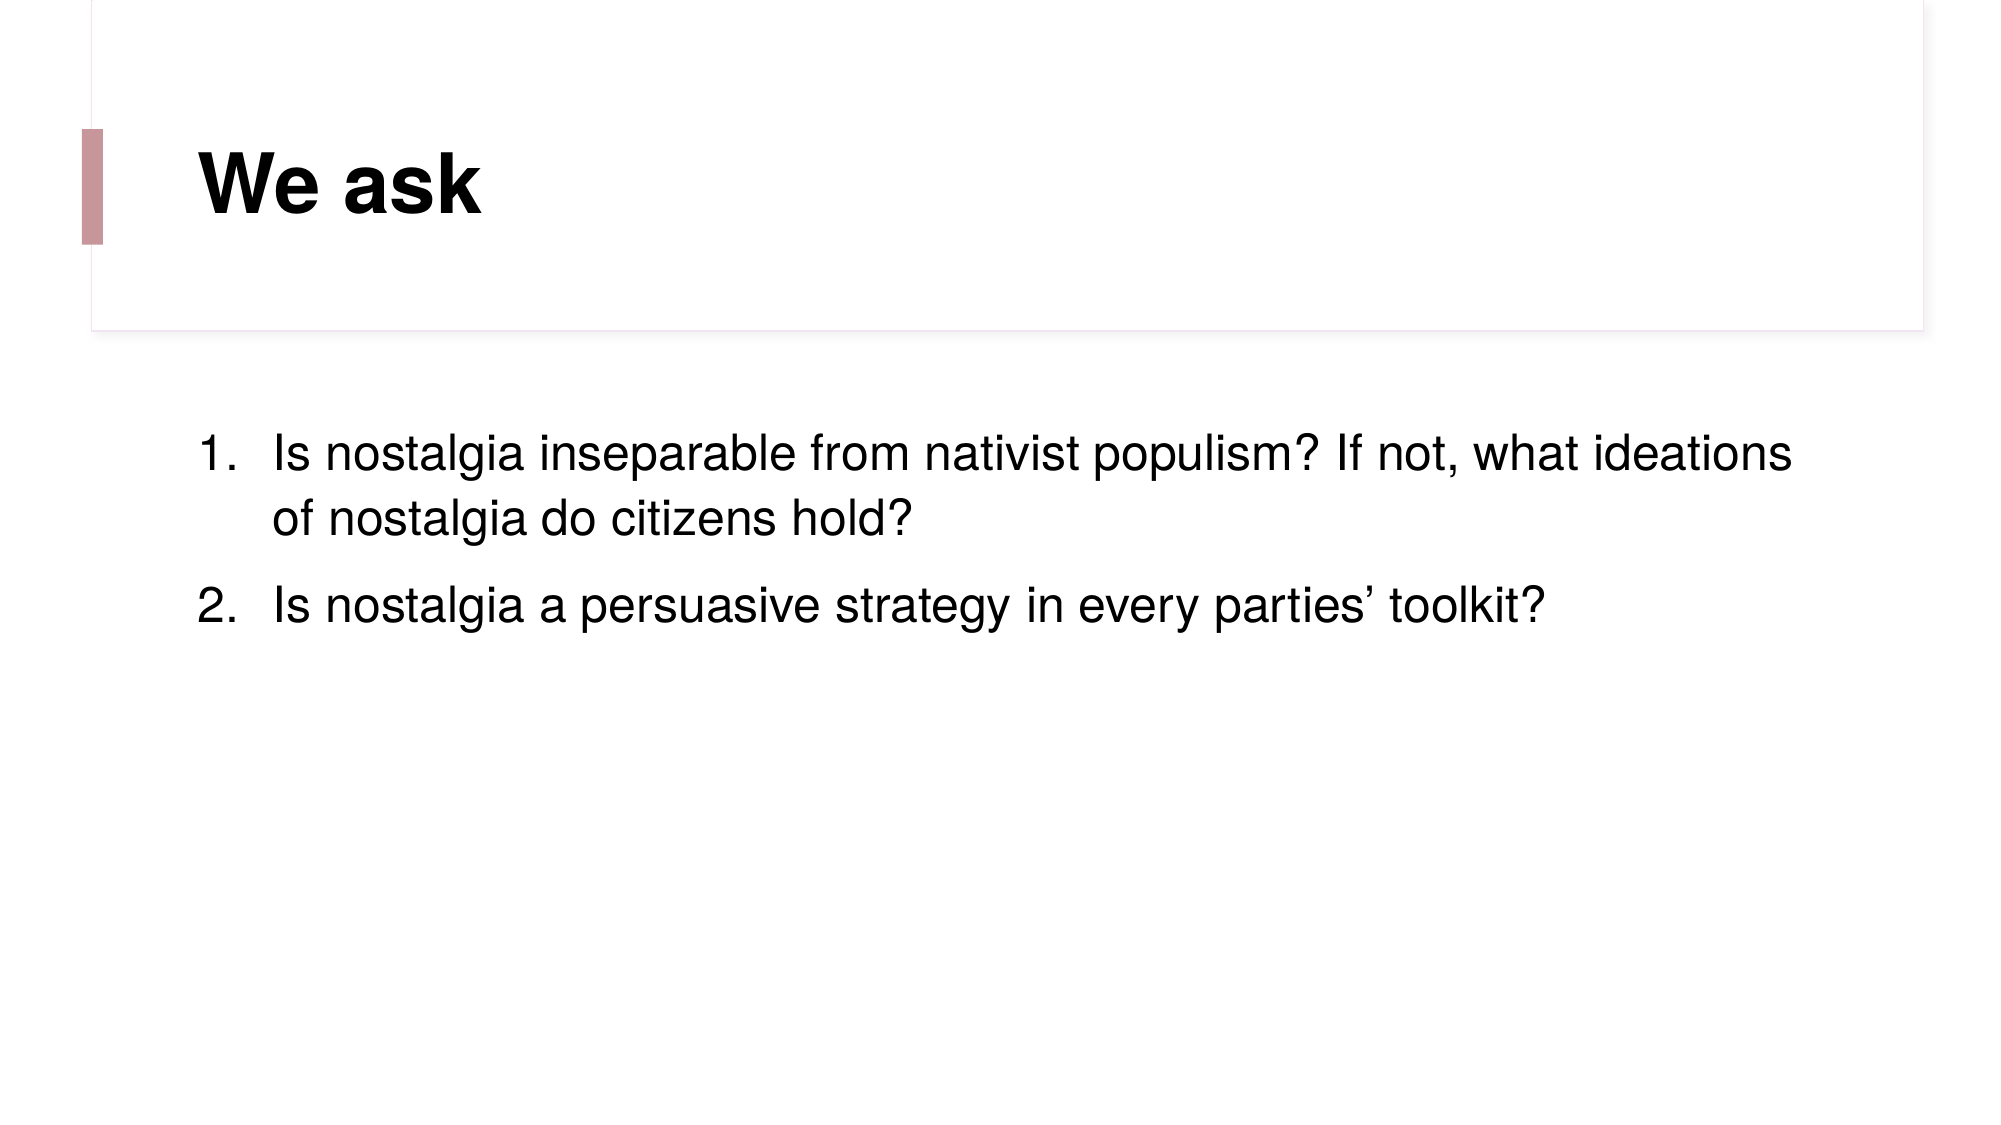

# We ask
Is nostalgia inseparable from nativist populism? If not, what ideations of nostalgia do citizens hold?
Is nostalgia a persuasive strategy in every parties’ toolkit?